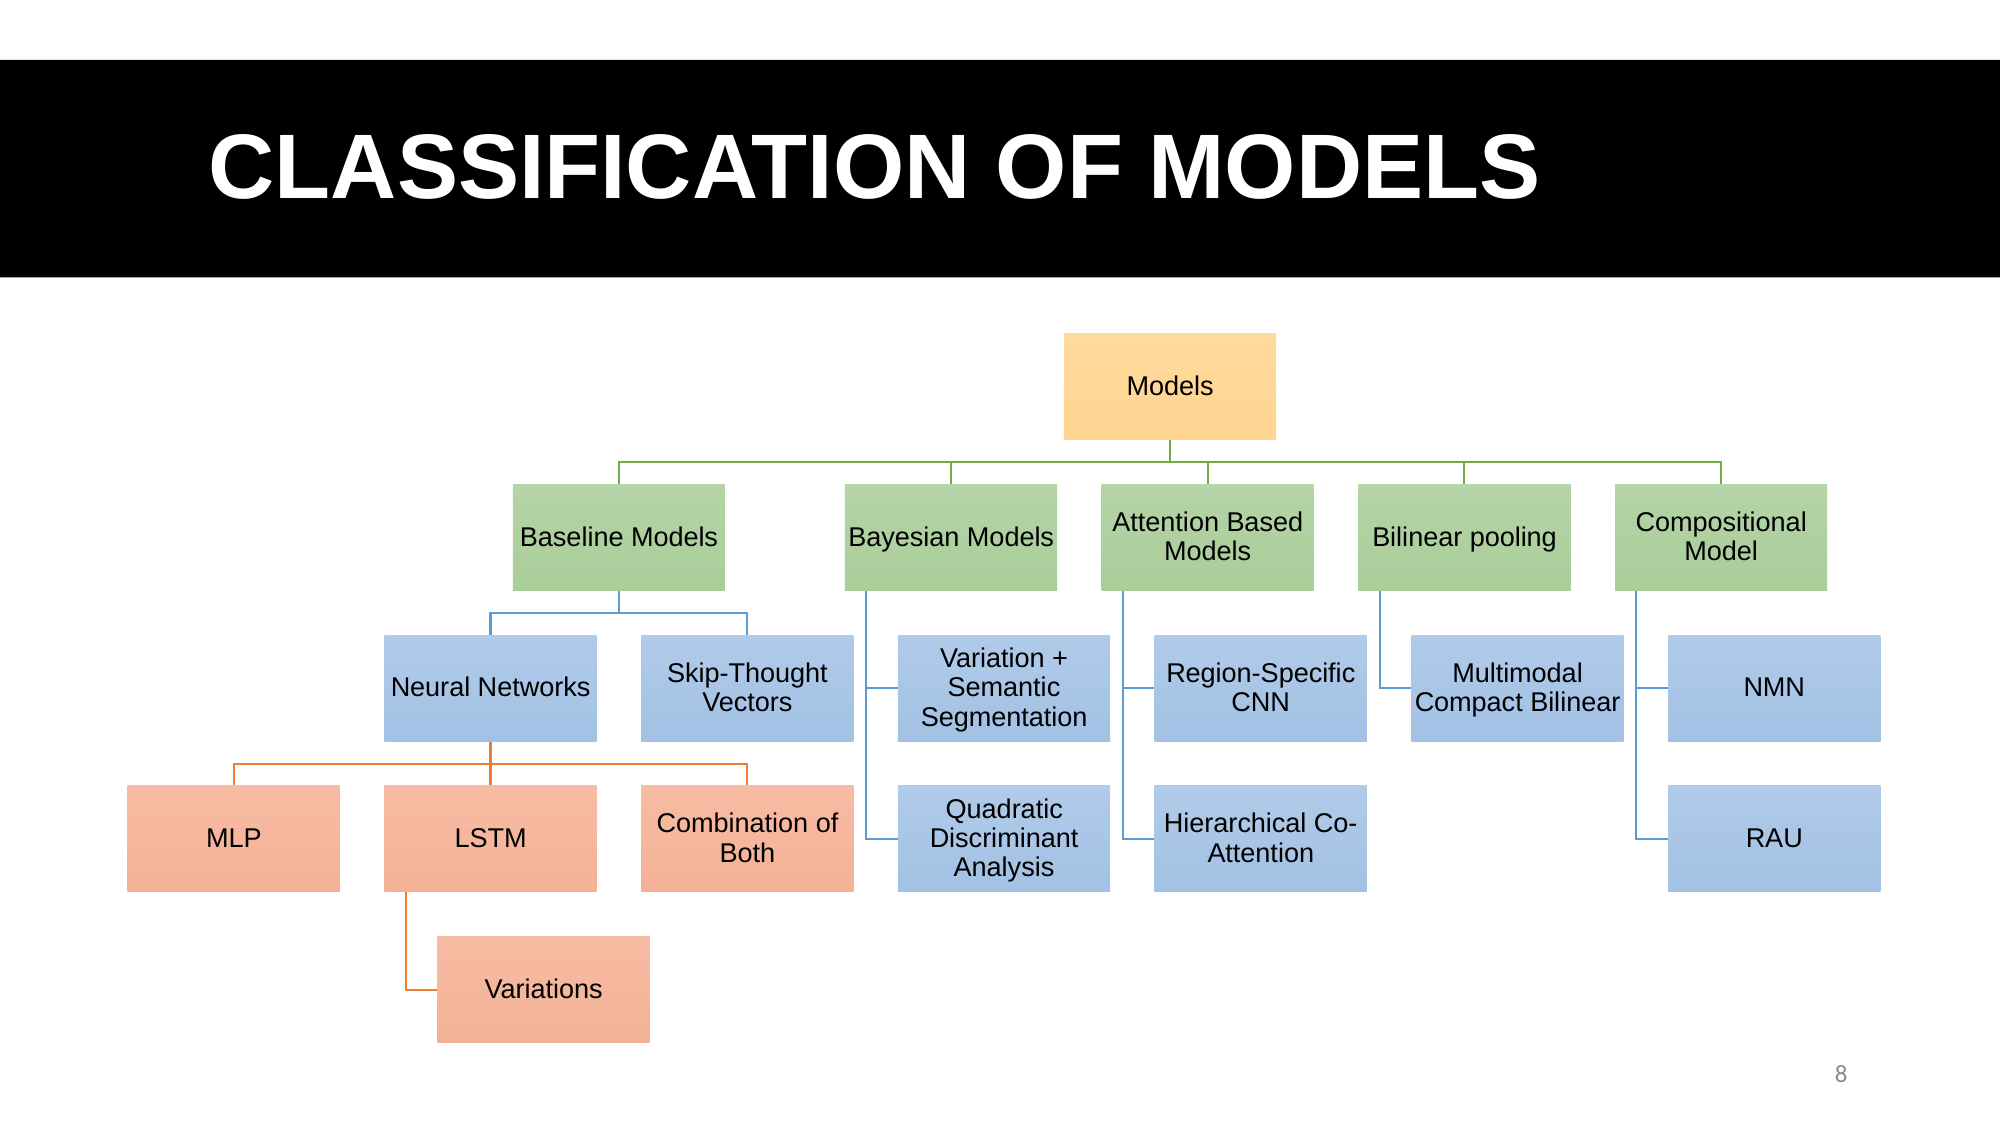

# Aaa CLASSIFICATION OF MODELS
Models
Baseline Models
Neural Networks
MLP
LSTM
Variations
Combination of Both
Skip-Thought Vectors
Bayesian Models
Variation + Semantic Segmentation
Quadratic Discriminant Analysis
Attention Based Models
Region-Specific CNN
Hierarchical Co-Attention
Bilinear pooling
Multimodal Compact Bilinear
Compositional Model
NMN
RAU
8